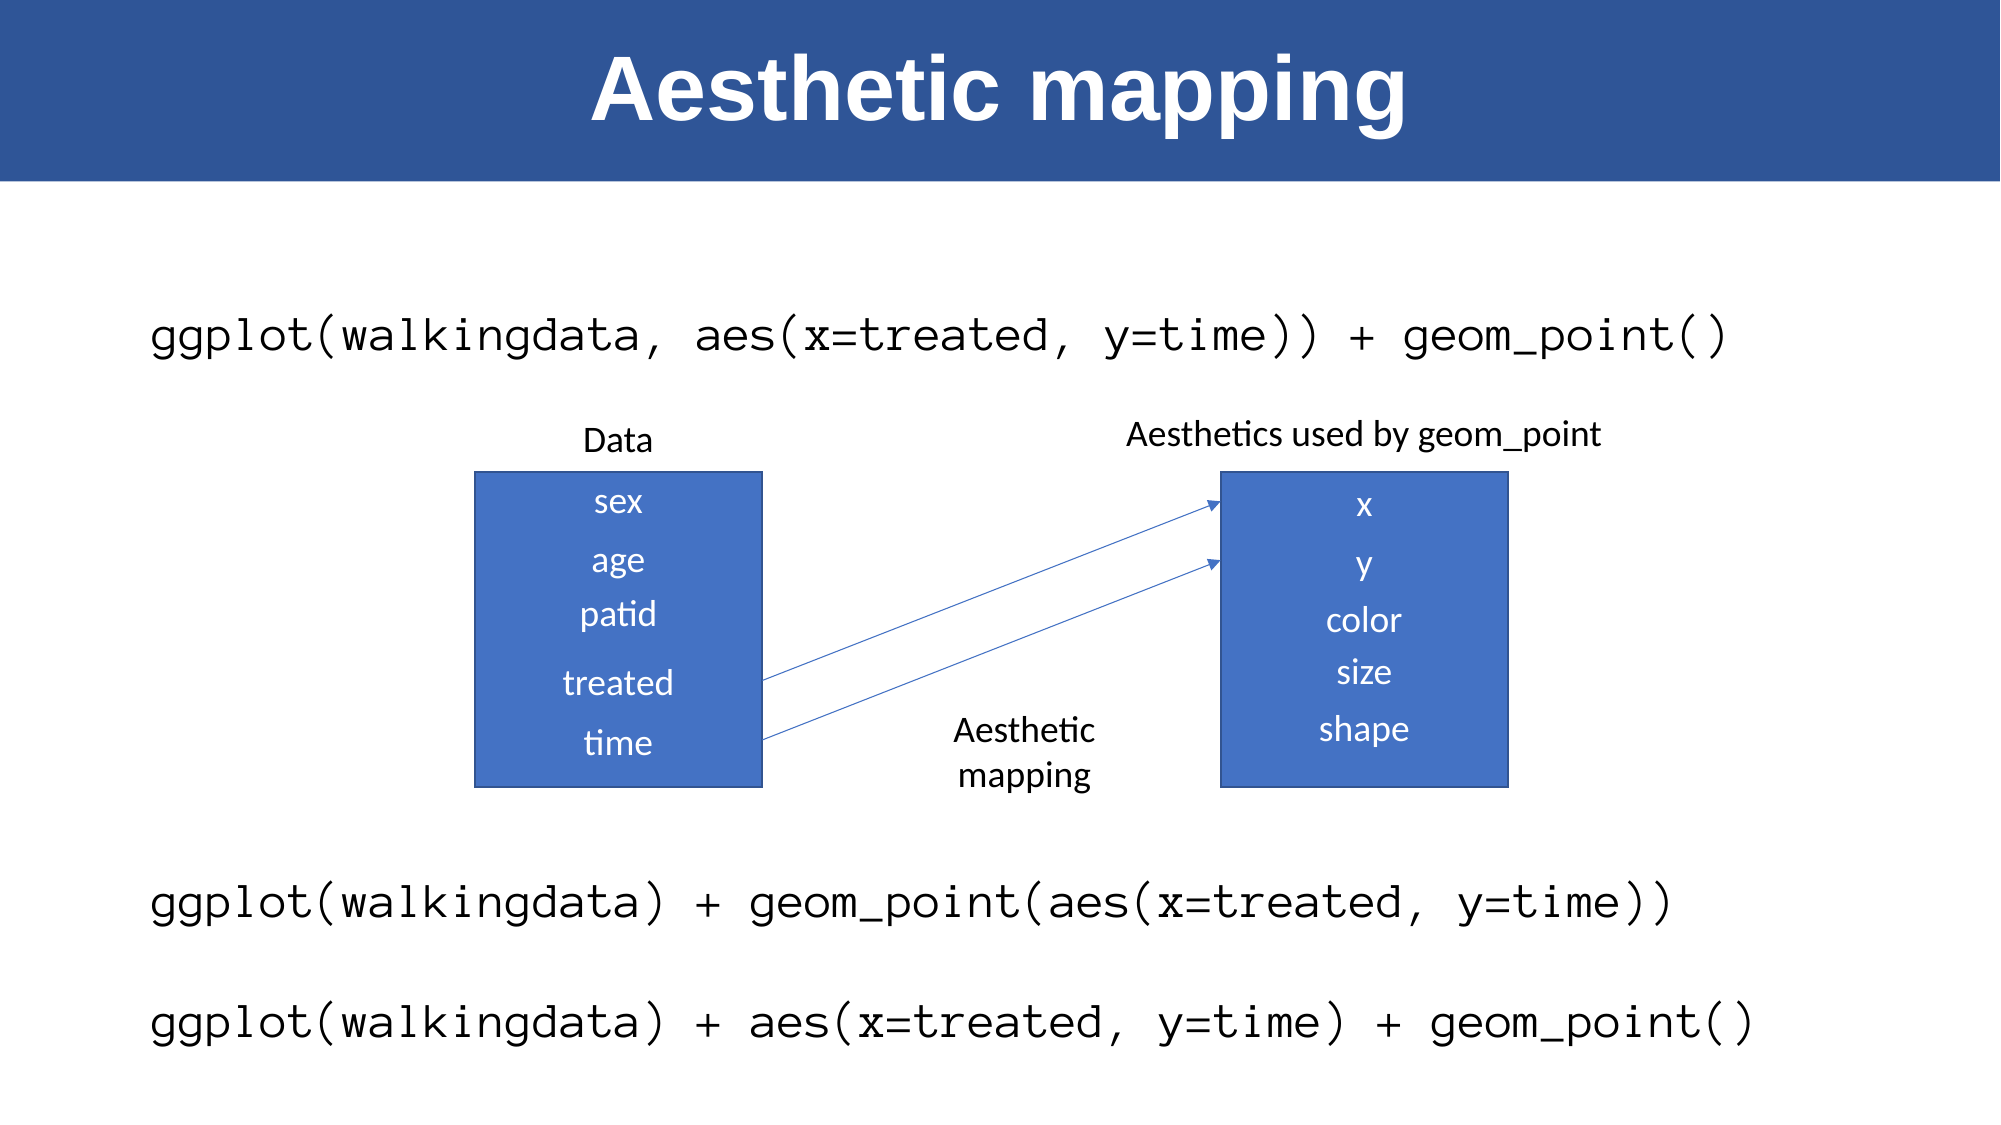

# Aesthetic mapping
ggplot(walkingdata, aes(x=treated, y=time)) + geom_point()

Aesthetics used by geom_point
Data
sex
x

age
y
patid
color
size
treated
shape
Aesthetic mapping
time
ggplot(walkingdata) + geom_point(aes(x=treated, y=time))

ggplot(walkingdata) + aes(x=treated, y=time) + geom_point()